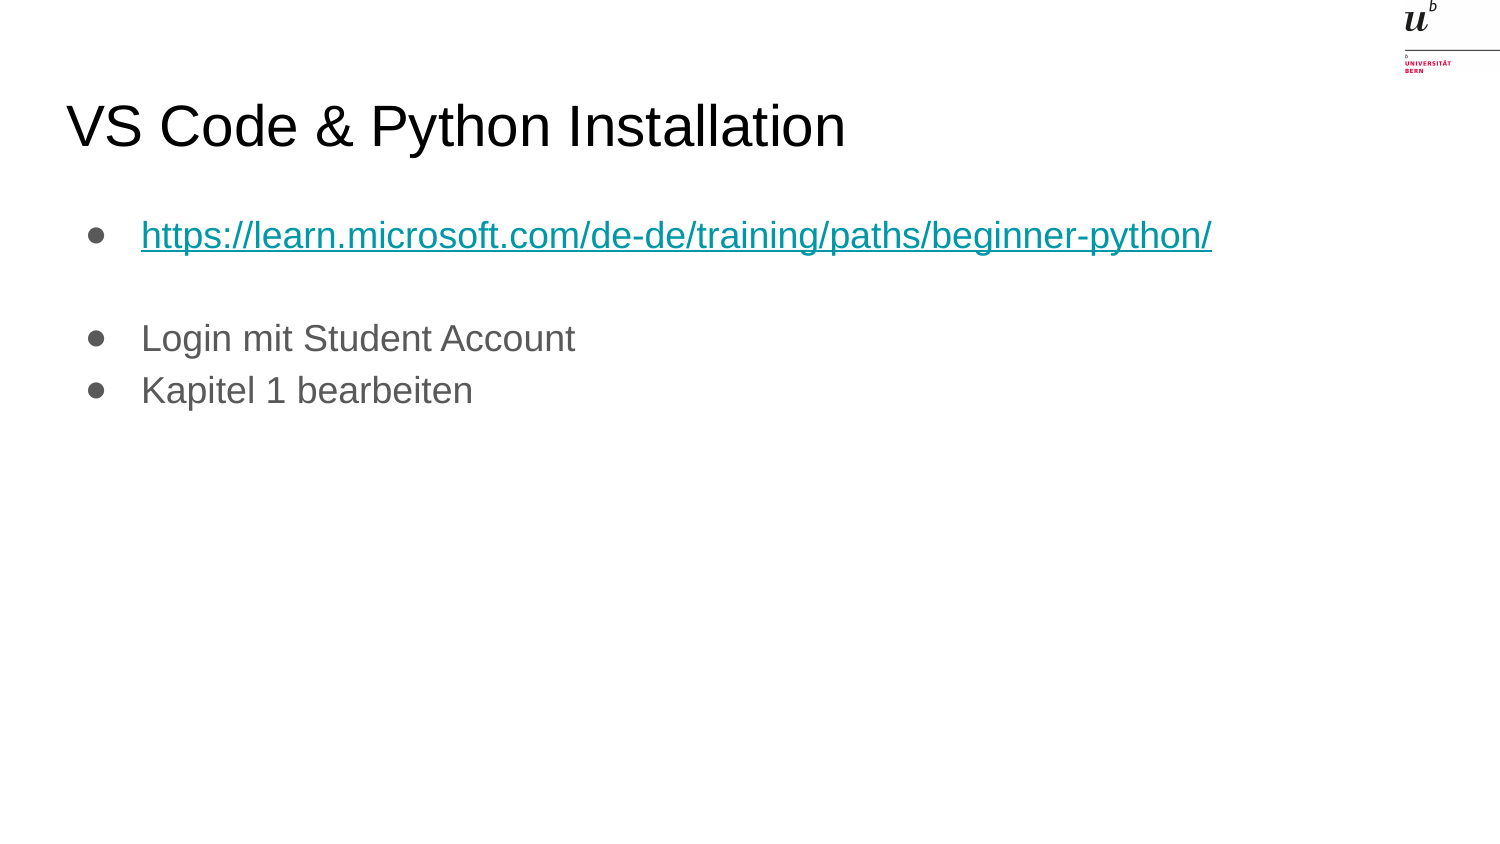

# VS Code & Python Installation
https://learn.microsoft.com/de-de/training/paths/beginner-python/

Login mit Student Account
Kapitel 1 bearbeiten